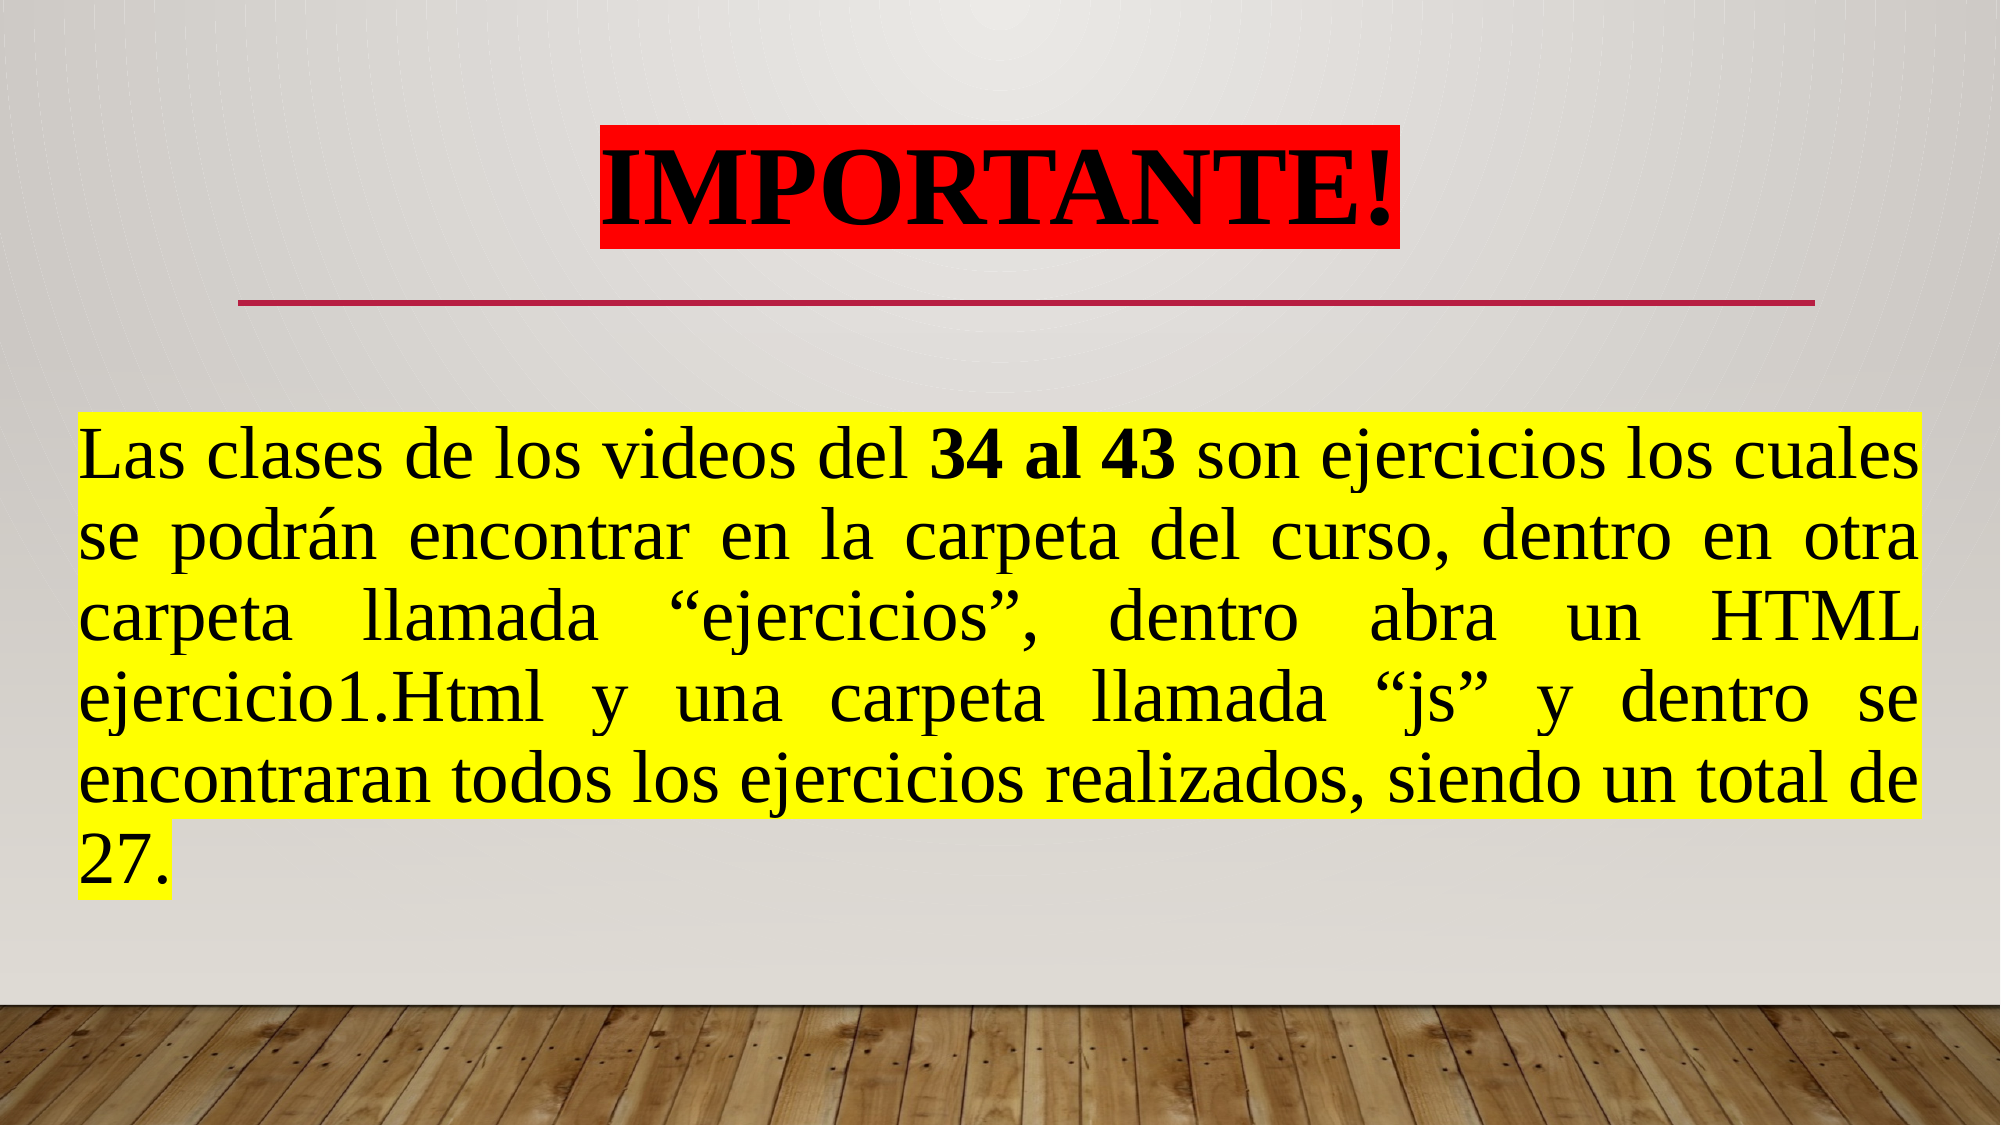

IMPORTANTE!
# Las clases de los videos del 34 al 43 son ejercicios los cuales se podrán encontrar en la carpeta del curso, dentro en otra carpeta llamada “ejercicios”, dentro abra un HTML ejercicio1.Html y una carpeta llamada “js” y dentro se encontraran todos los ejercicios realizados, siendo un total de 27.